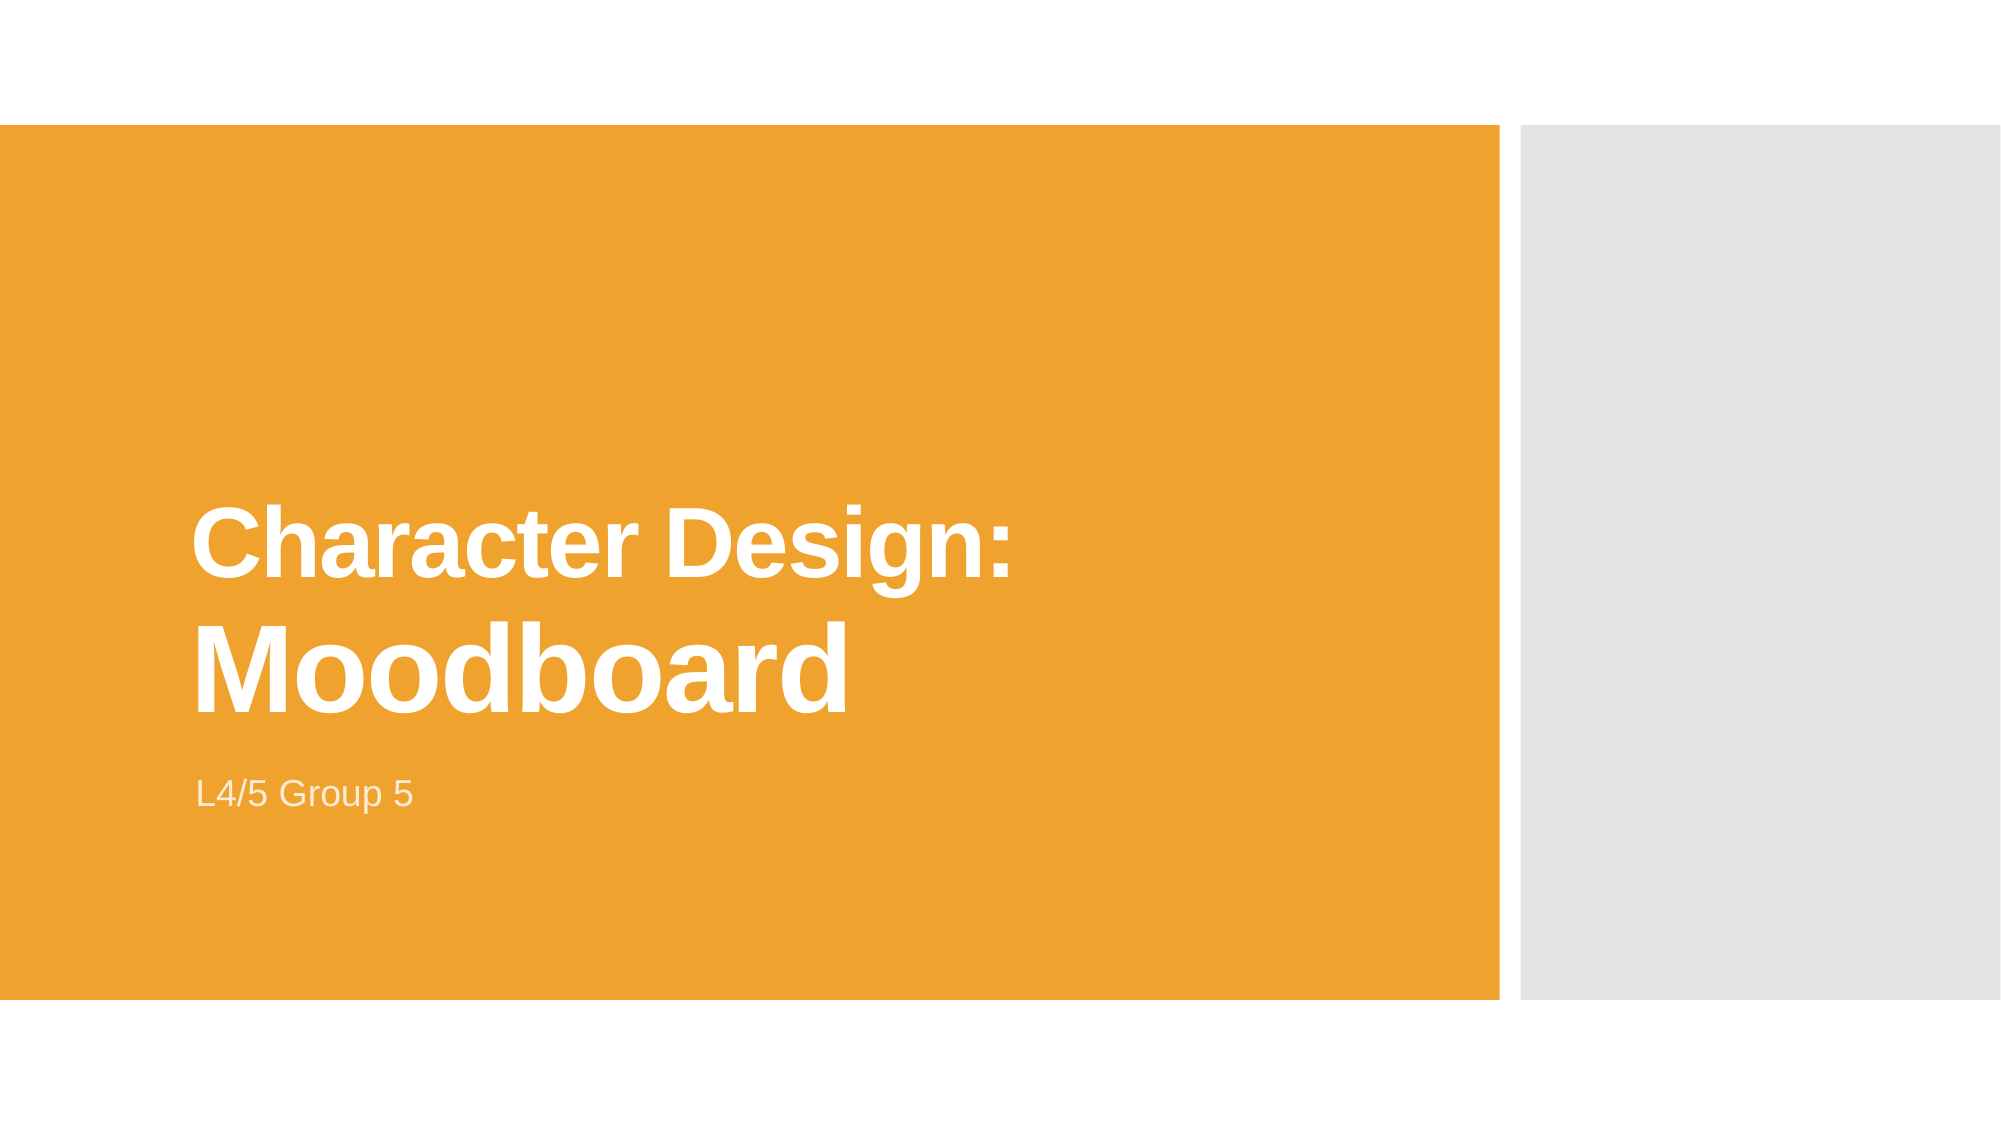

# Character Design: Moodboard
L4/5 Group 5